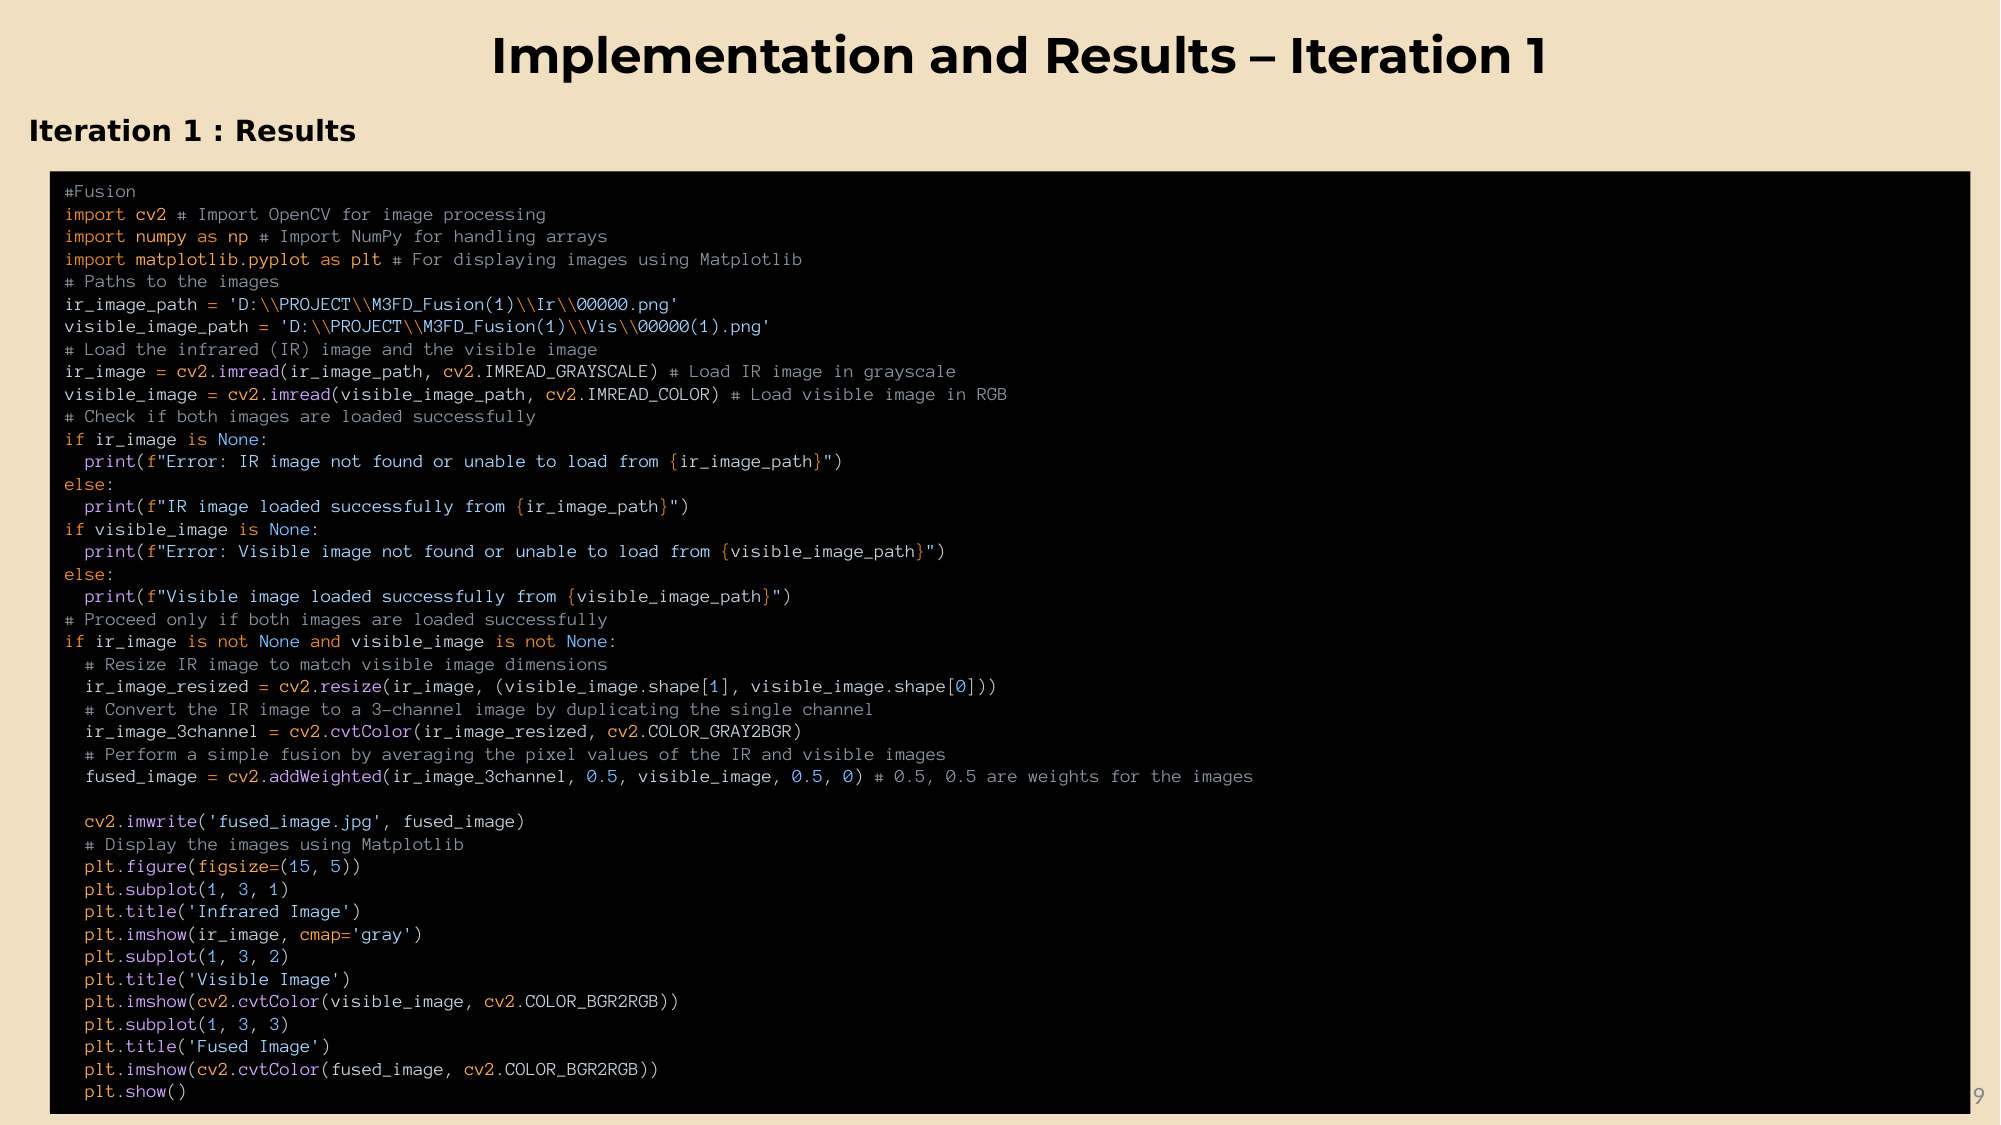

Implementation and Results – Iteration 1
Iteration 1 : Results

#Fusion
import cv2 # Import OpenCV for image processing
import numpy as np # Import NumPy for handling arrays
import matplotlib.pyplot as plt # For displaying images using Matplotlib
# Paths to the images
ir_image_path = 'D:\\PROJECT\\M3FD_Fusion(1)\\Ir\\00000.png'
visible_image_path = 'D:\\PROJECT\\M3FD_Fusion(1)\\Vis\\00000(1).png'
# Load the infrared (IR) image and the visible image
ir_image = cv2.imread(ir_image_path, cv2.IMREAD_GRAYSCALE) # Load IR image in grayscale
visible_image = cv2.imread(visible_image_path, cv2.IMREAD_COLOR) # Load visible image in RGB
# Check if both images are loaded successfully
if ir_image is None:
  print(f"Error: IR image not found or unable to load from {ir_image_path}")
else:
  print(f"IR image loaded successfully from {ir_image_path}")
if visible_image is None:
  print(f"Error: Visible image not found or unable to load from {visible_image_path}")
else:
  print(f"Visible image loaded successfully from {visible_image_path}")
# Proceed only if both images are loaded successfully
if ir_image is not None and visible_image is not None:
  # Resize IR image to match visible image dimensions
  ir_image_resized = cv2.resize(ir_image, (visible_image.shape[1], visible_image.shape[0]))
  # Convert the IR image to a 3-channel image by duplicating the single channel
  ir_image_3channel = cv2.cvtColor(ir_image_resized, cv2.COLOR_GRAY2BGR)
  # Perform a simple fusion by averaging the pixel values of the IR and visible images
  fused_image = cv2.addWeighted(ir_image_3channel, 0.5, visible_image, 0.5, 0) # 0.5, 0.5 are weights for the images

  cv2.imwrite('fused_image.jpg', fused_image)
  # Display the images using Matplotlib
  plt.figure(figsize=(15, 5))
  plt.subplot(1, 3, 1)
  plt.title('Infrared Image')
  plt.imshow(ir_image, cmap='gray')
  plt.subplot(1, 3, 2)
  plt.title('Visible Image')
  plt.imshow(cv2.cvtColor(visible_image, cv2.COLOR_BGR2RGB))
  plt.subplot(1, 3, 3)
  plt.title('Fused Image')
  plt.imshow(cv2.cvtColor(fused_image, cv2.COLOR_BGR2RGB))
  plt.show()
9